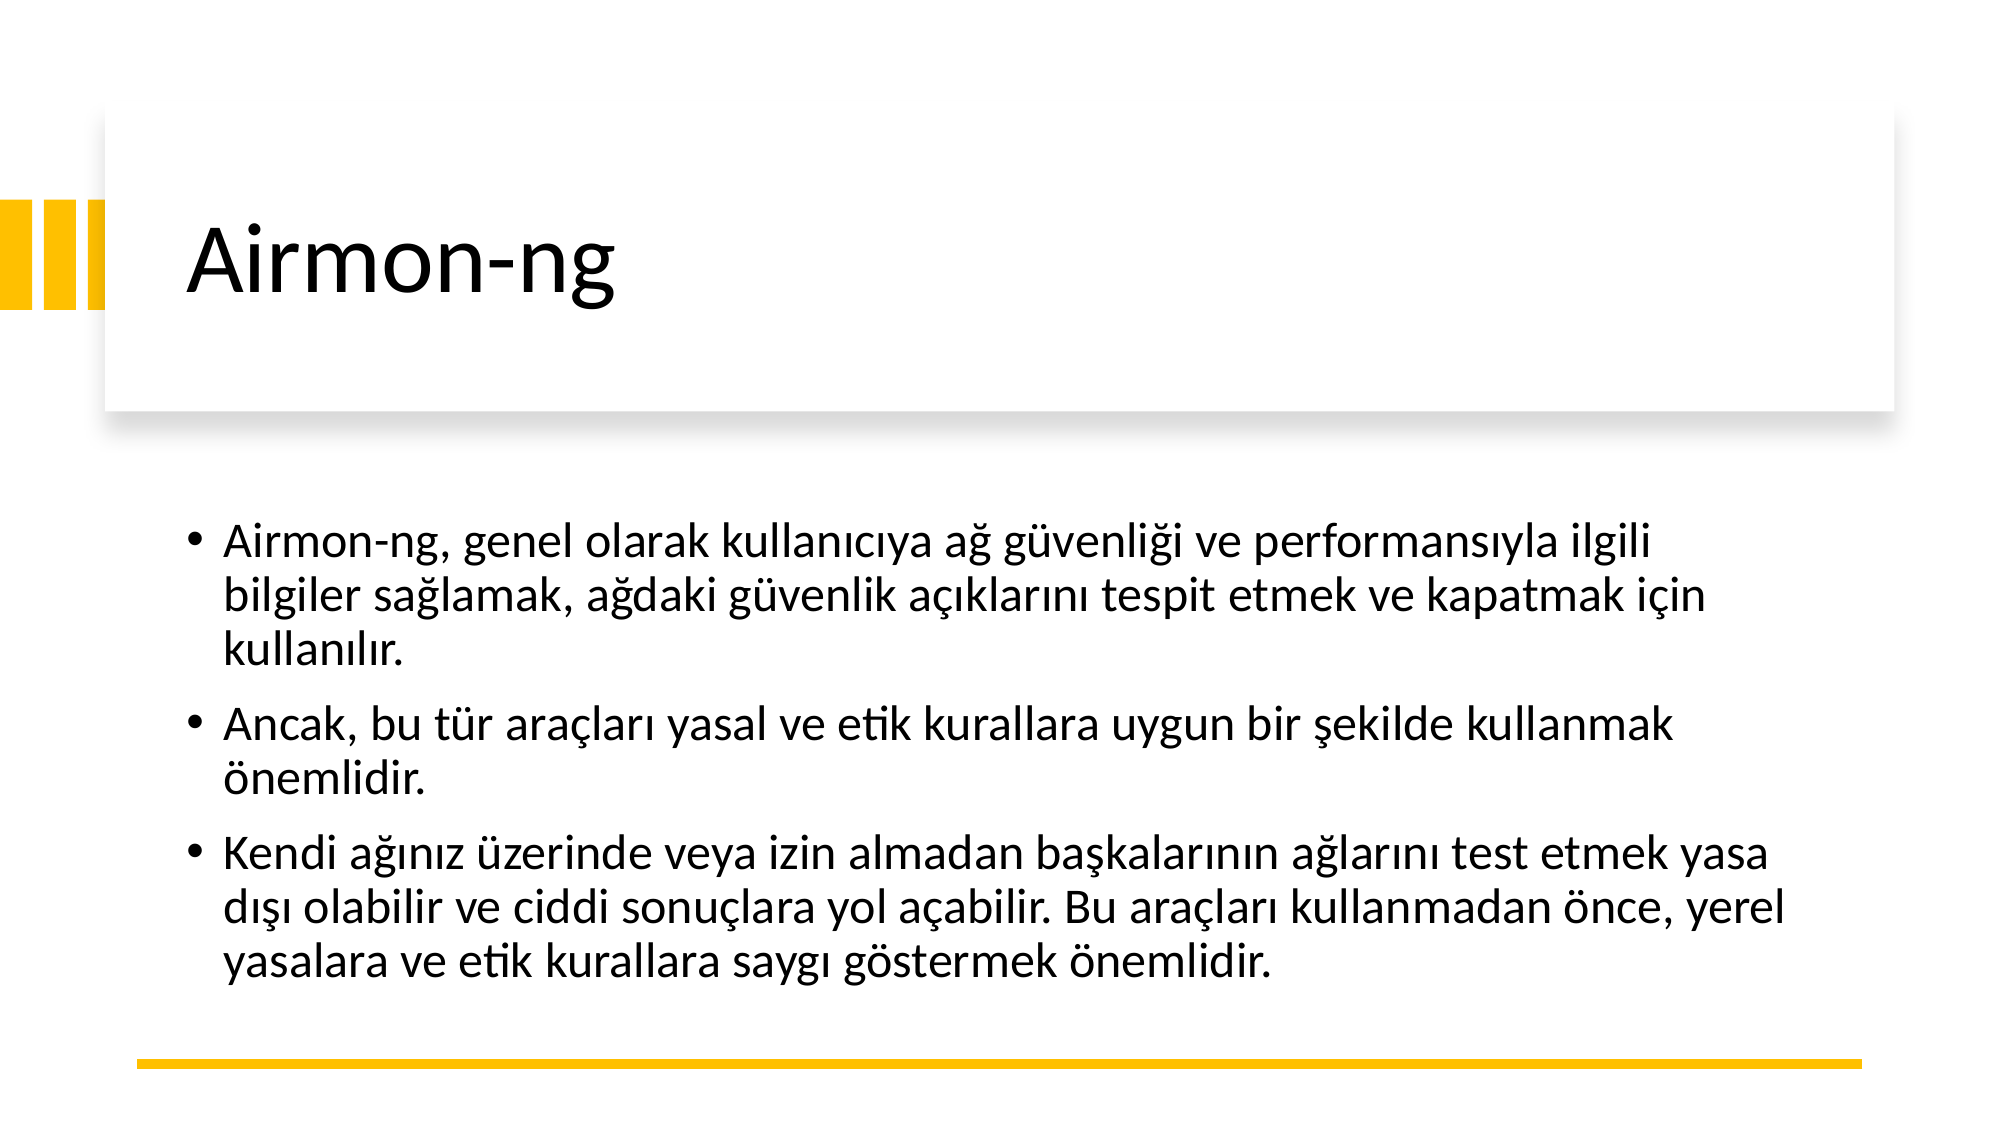

# Airmon-ng

Airmon-ng, genel olarak kullanıcıya ağ güvenliği ve performansıyla ilgili bilgiler sağlamak, ağdaki güvenlik açıklarını tespit etmek ve kapatmak için kullanılır.
Ancak, bu tür araçları yasal ve etik kurallara uygun bir şekilde kullanmak önemlidir.
Kendi ağınız üzerinde veya izin almadan başkalarının ağlarını test etmek yasa dışı olabilir ve ciddi sonuçlara yol açabilir. Bu araçları kullanmadan önce, yerel yasalara ve etik kurallara saygı göstermek önemlidir.